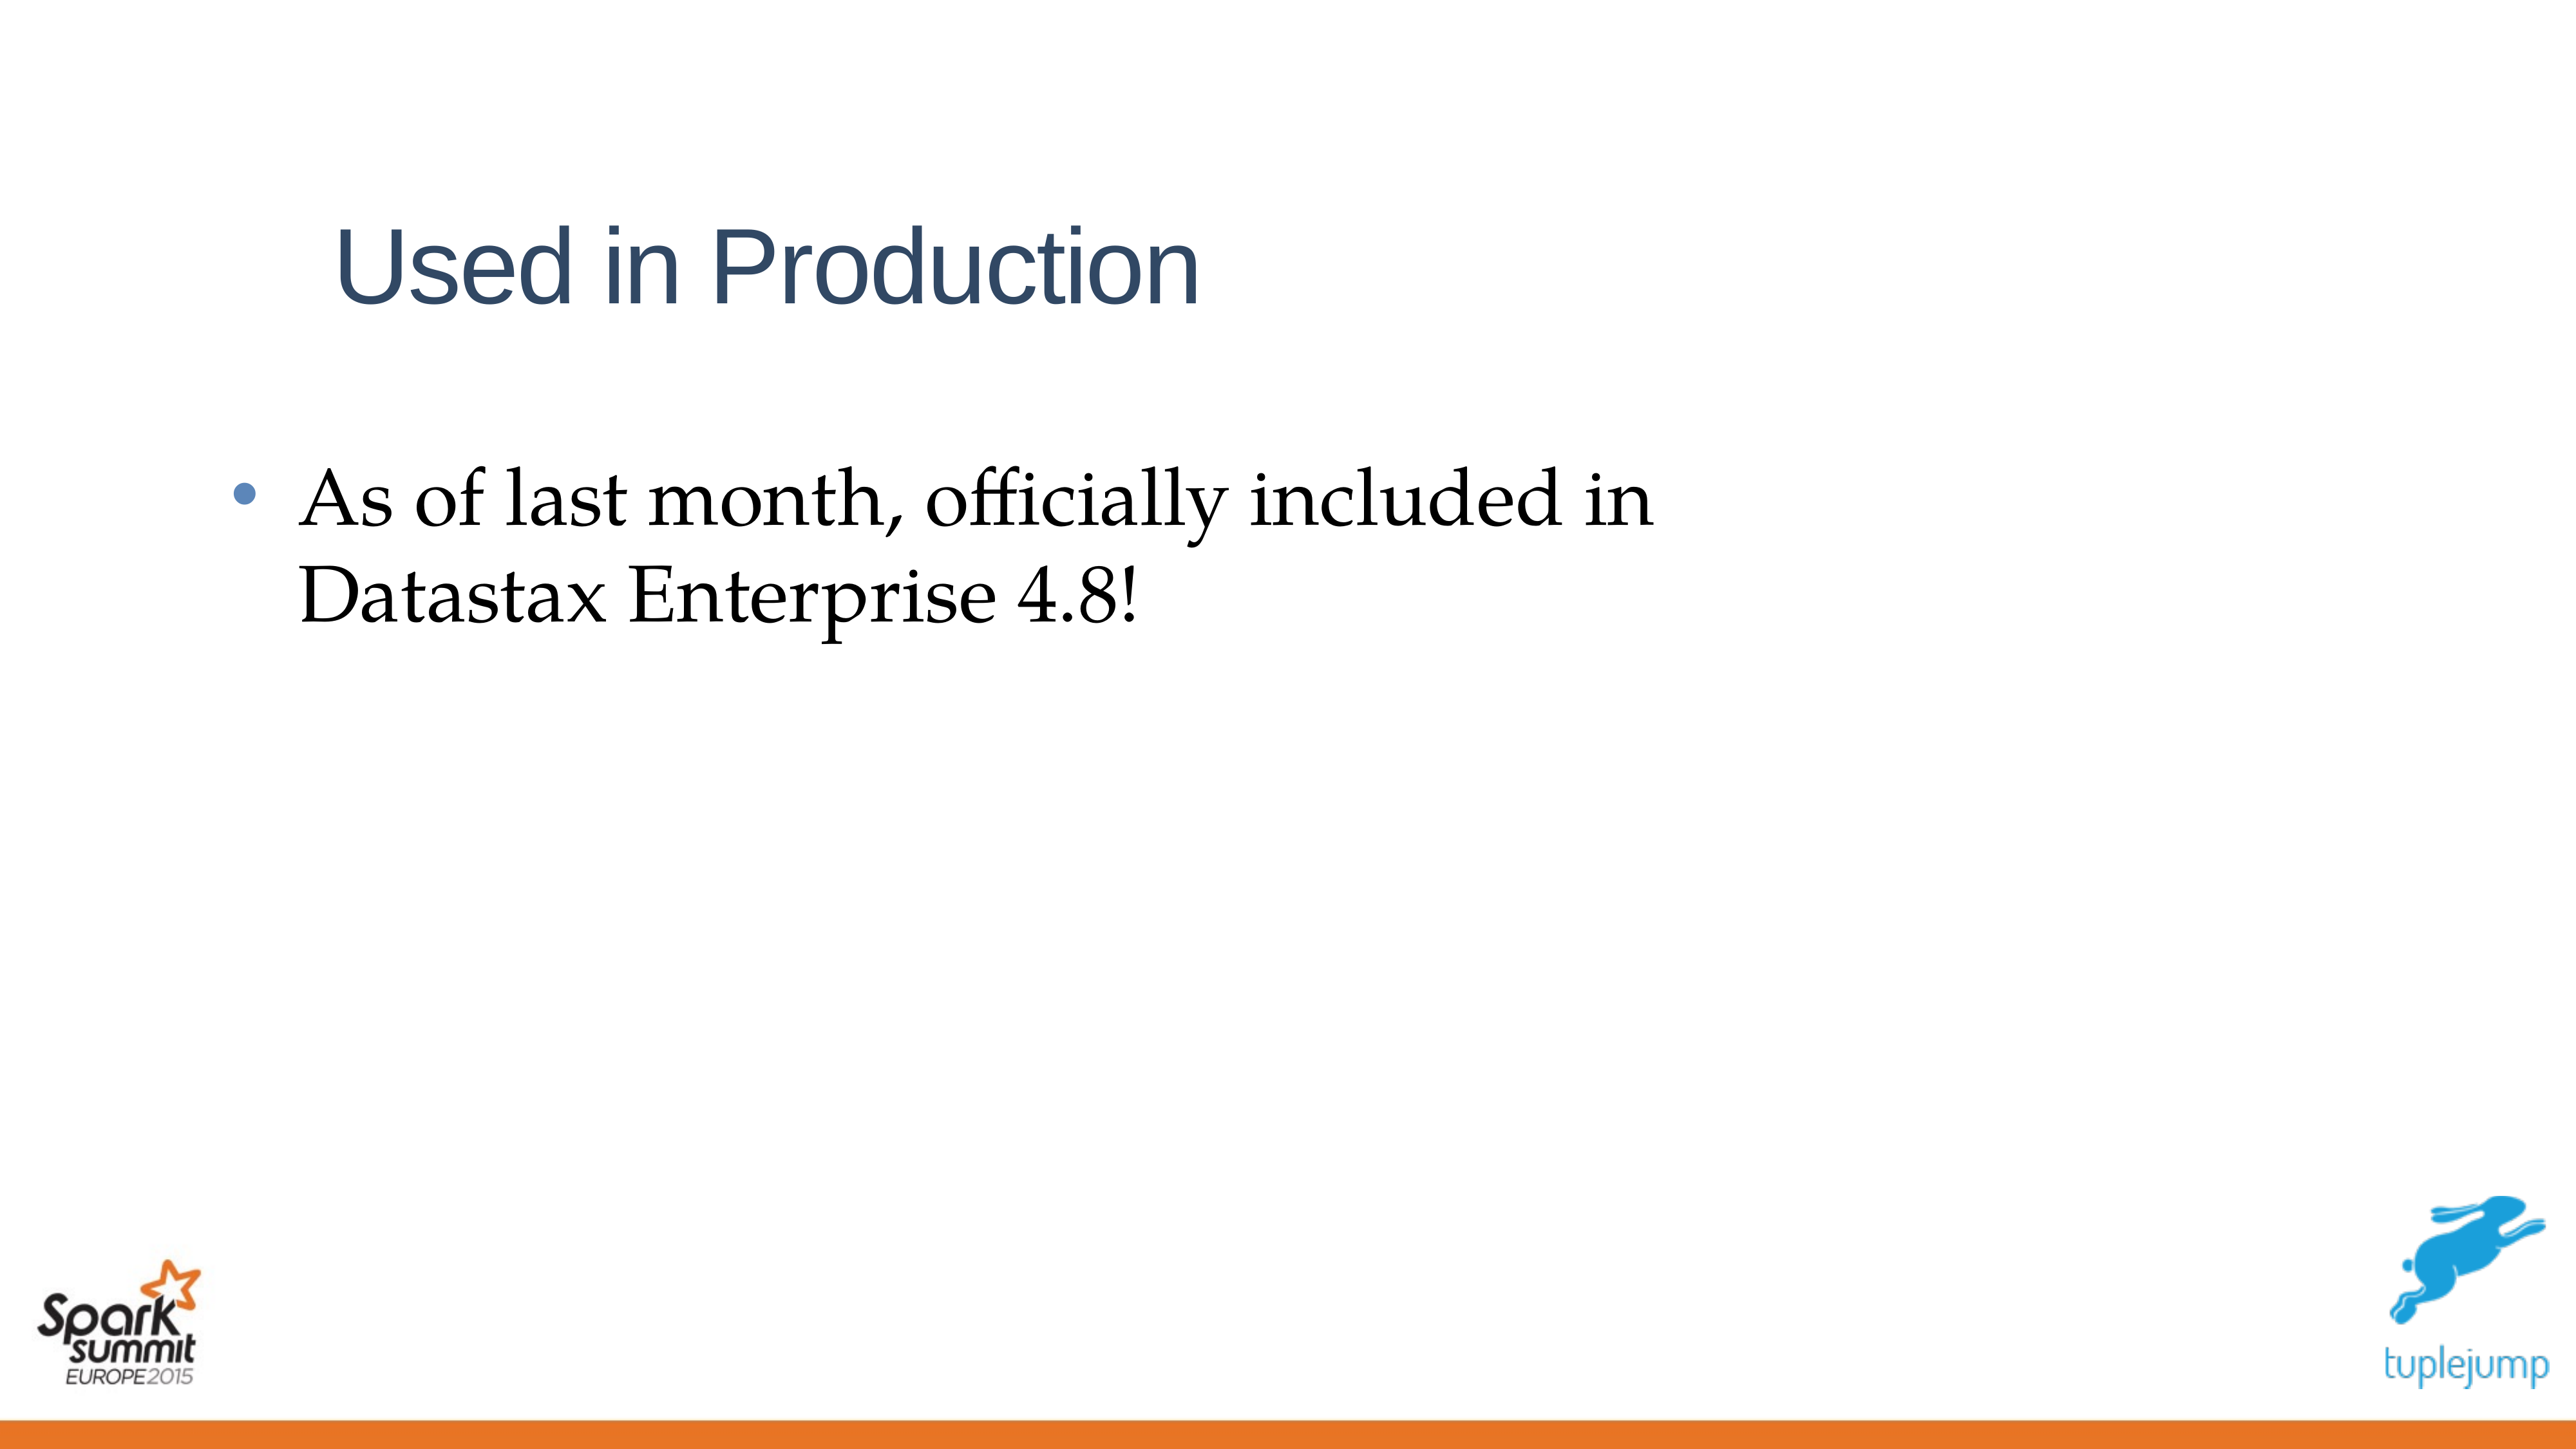

40
# Used in Production
As of last month, officially included in
Datastax Enterprise 4.8!